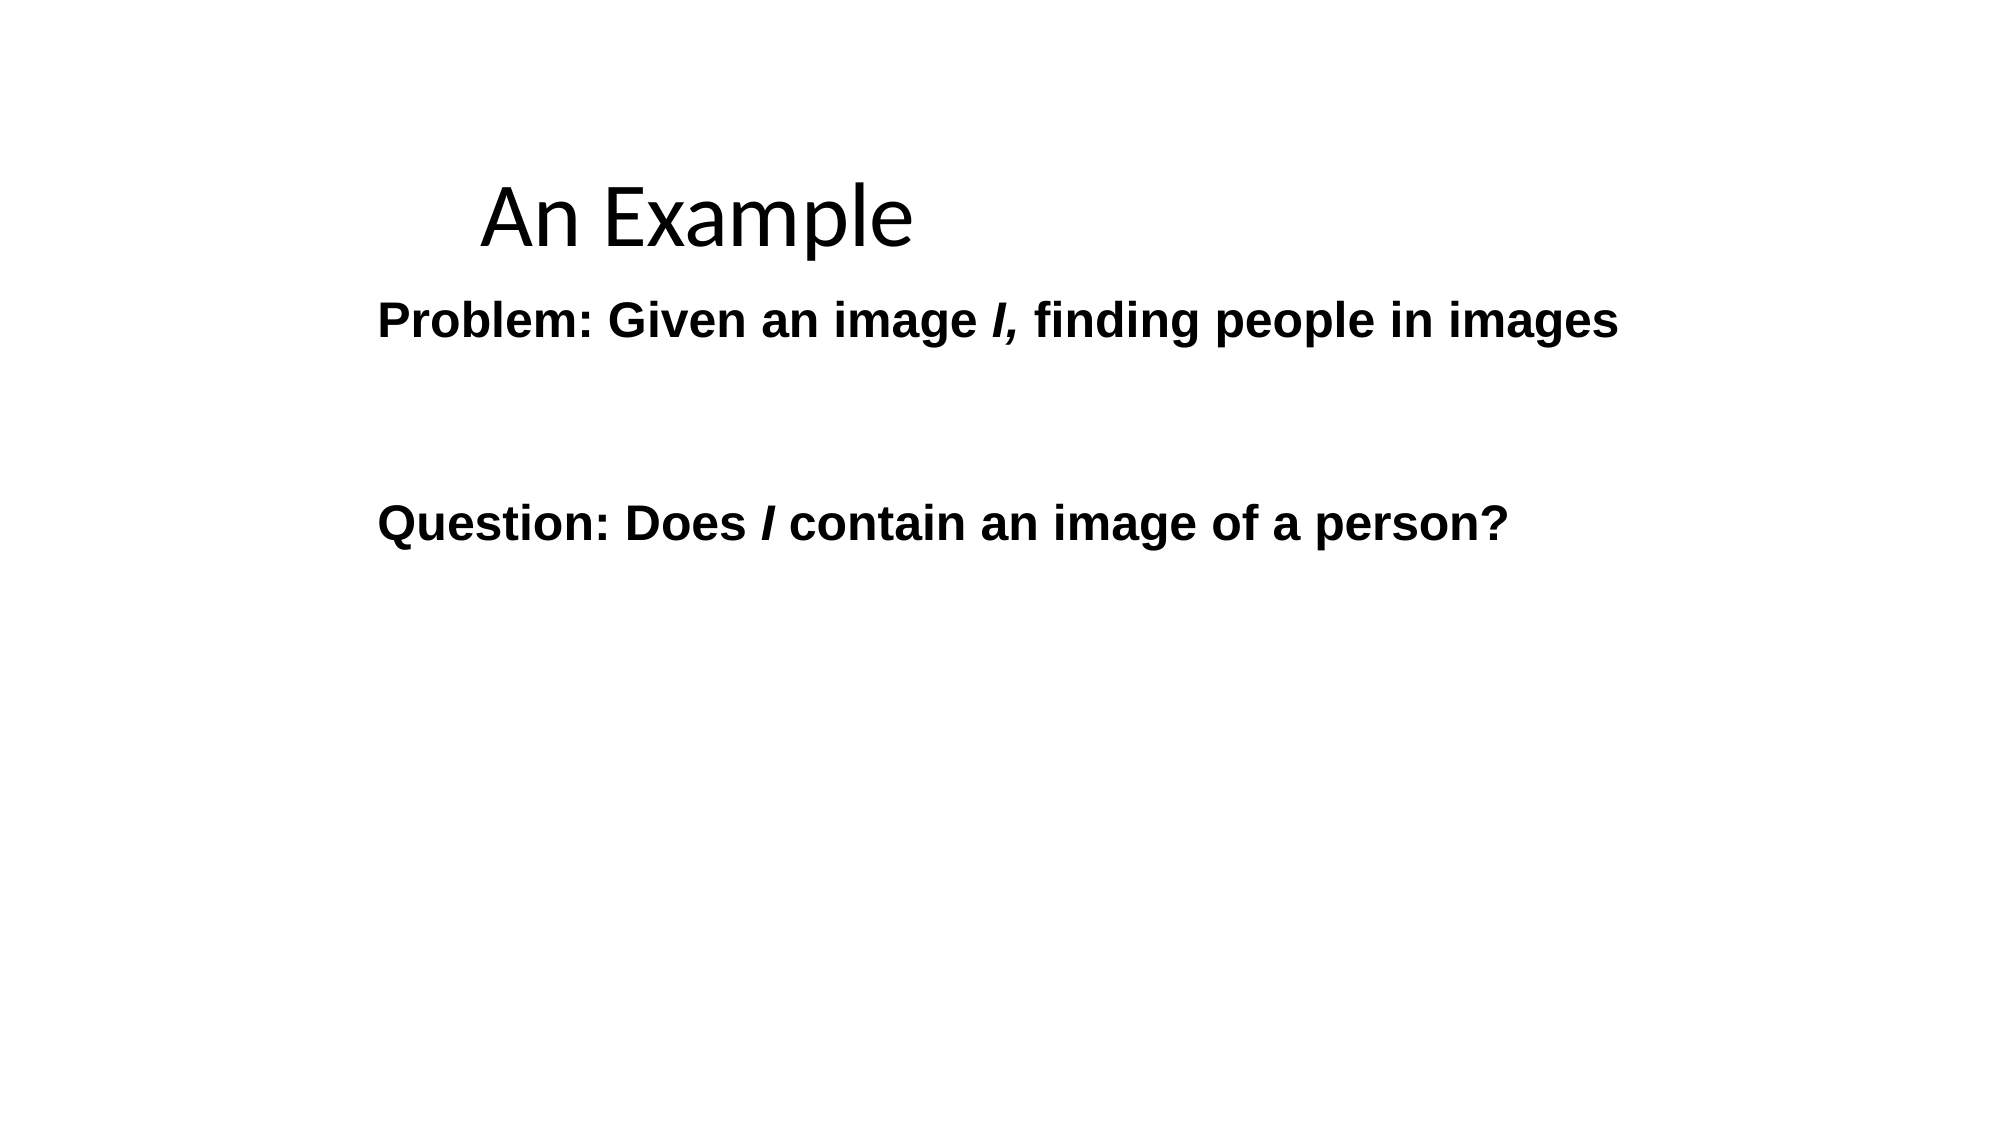

# An Example
Problem: Given an image I, finding people in images

Question: Does I contain an image of a person?